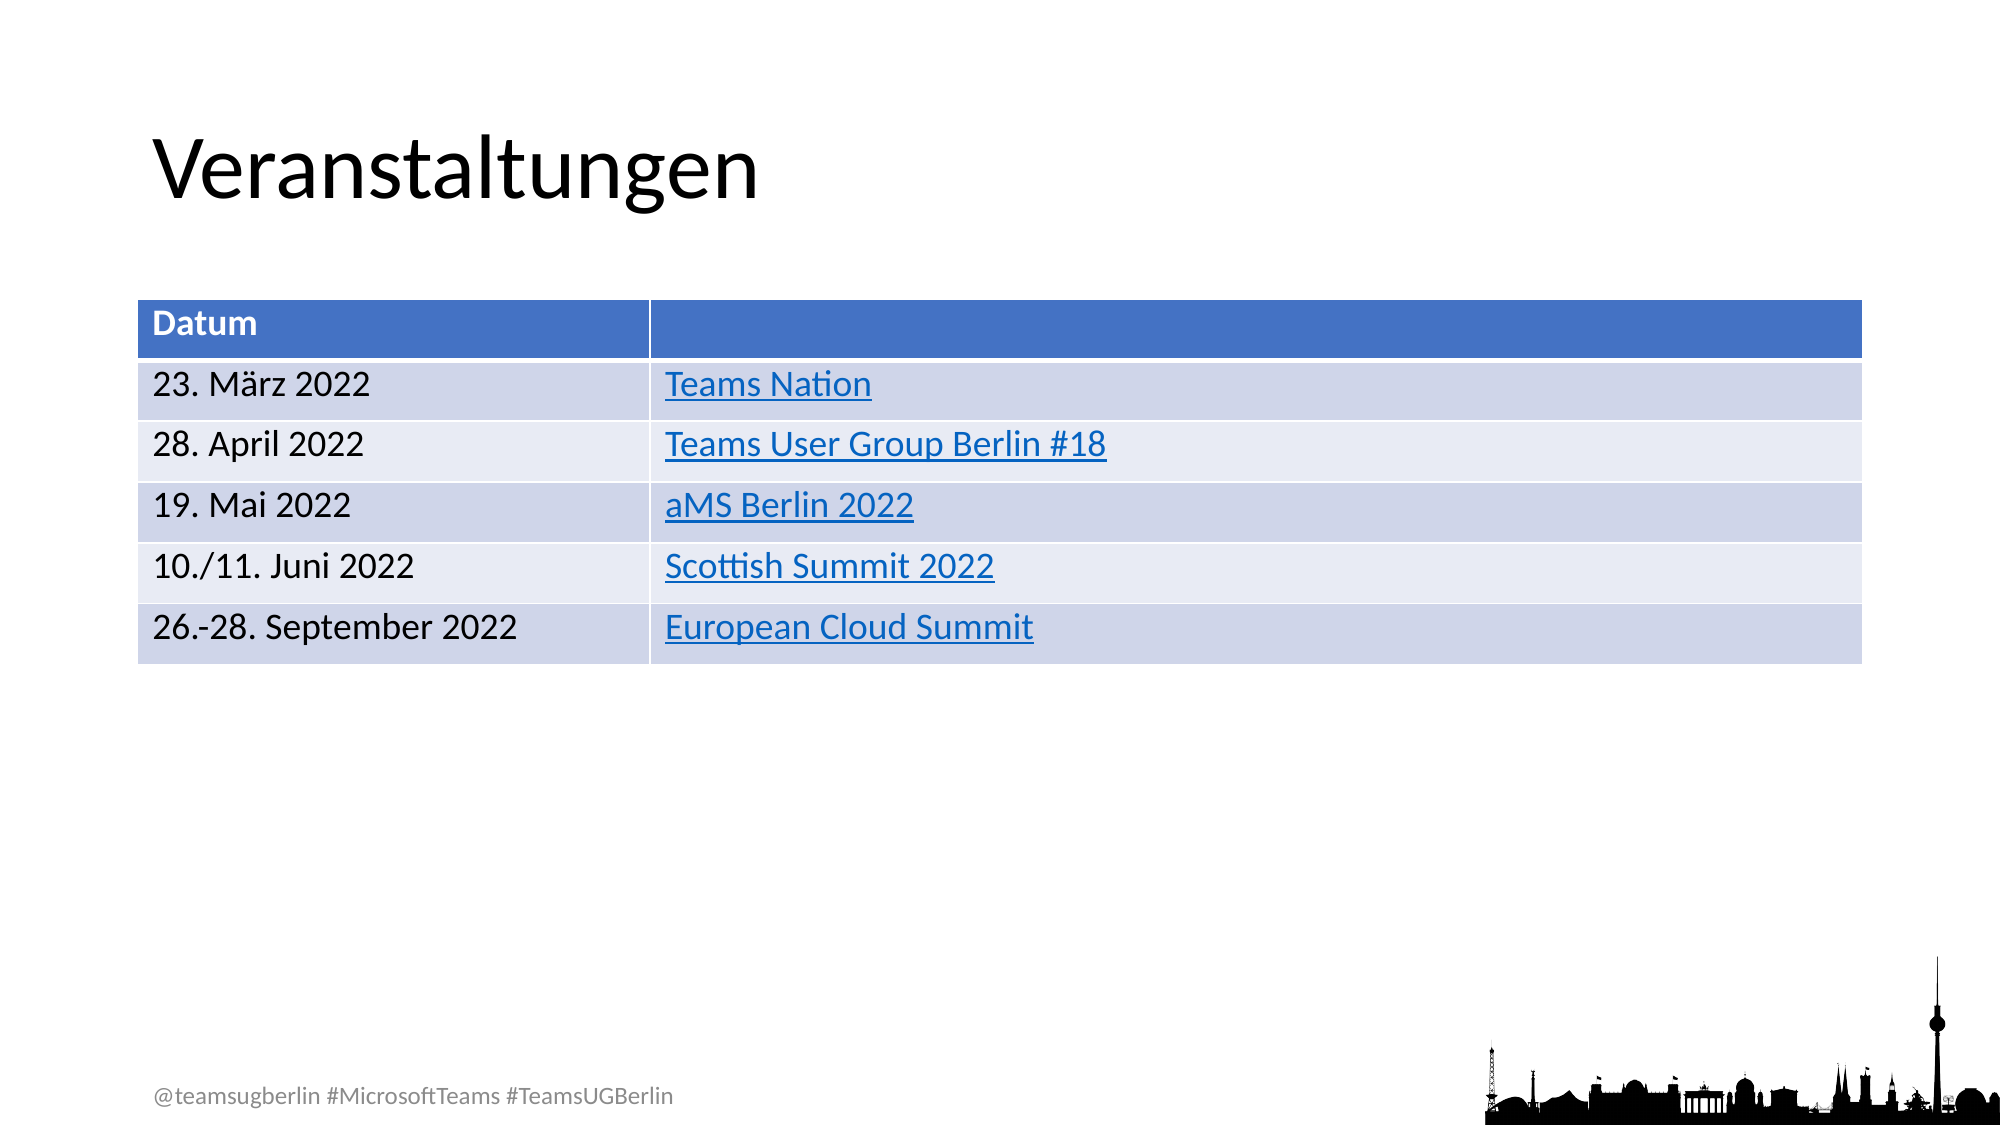

# Veranstaltungen
| Datum |  |
| --- | --- |
| 23. März 2022 | Teams Nation |
| 28. April 2022 | Teams User Group Berlin #18 |
| 19. Mai 2022 | aMS Berlin 2022 |
| 10./11. Juni 2022 | Scottish Summit 2022 |
| 26.-28. September 2022 | European Cloud Summit |